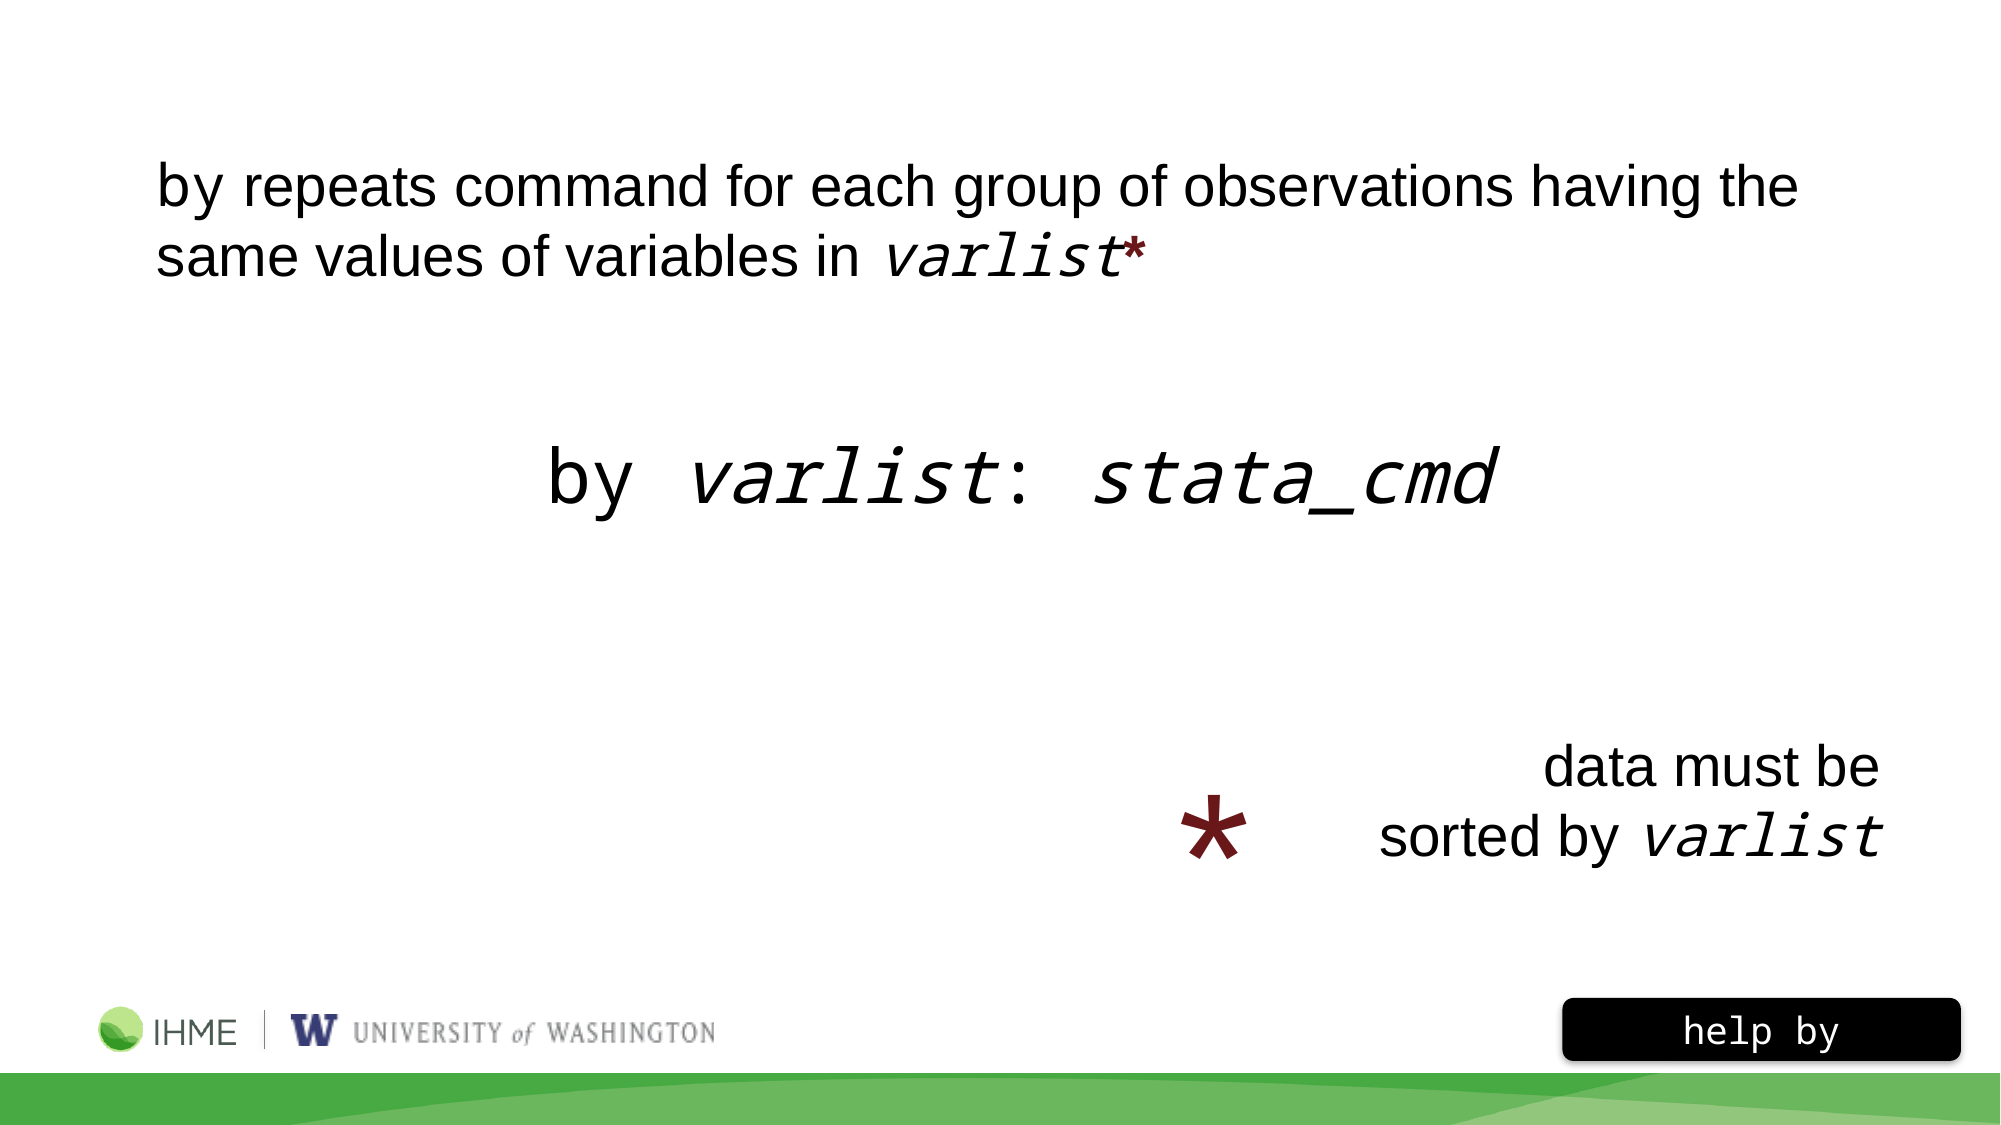

by repeats command for each group of observations having the same values of variables in varlist*

by varlist: stata_cmd

data must be
sorted by varlist
*

help by